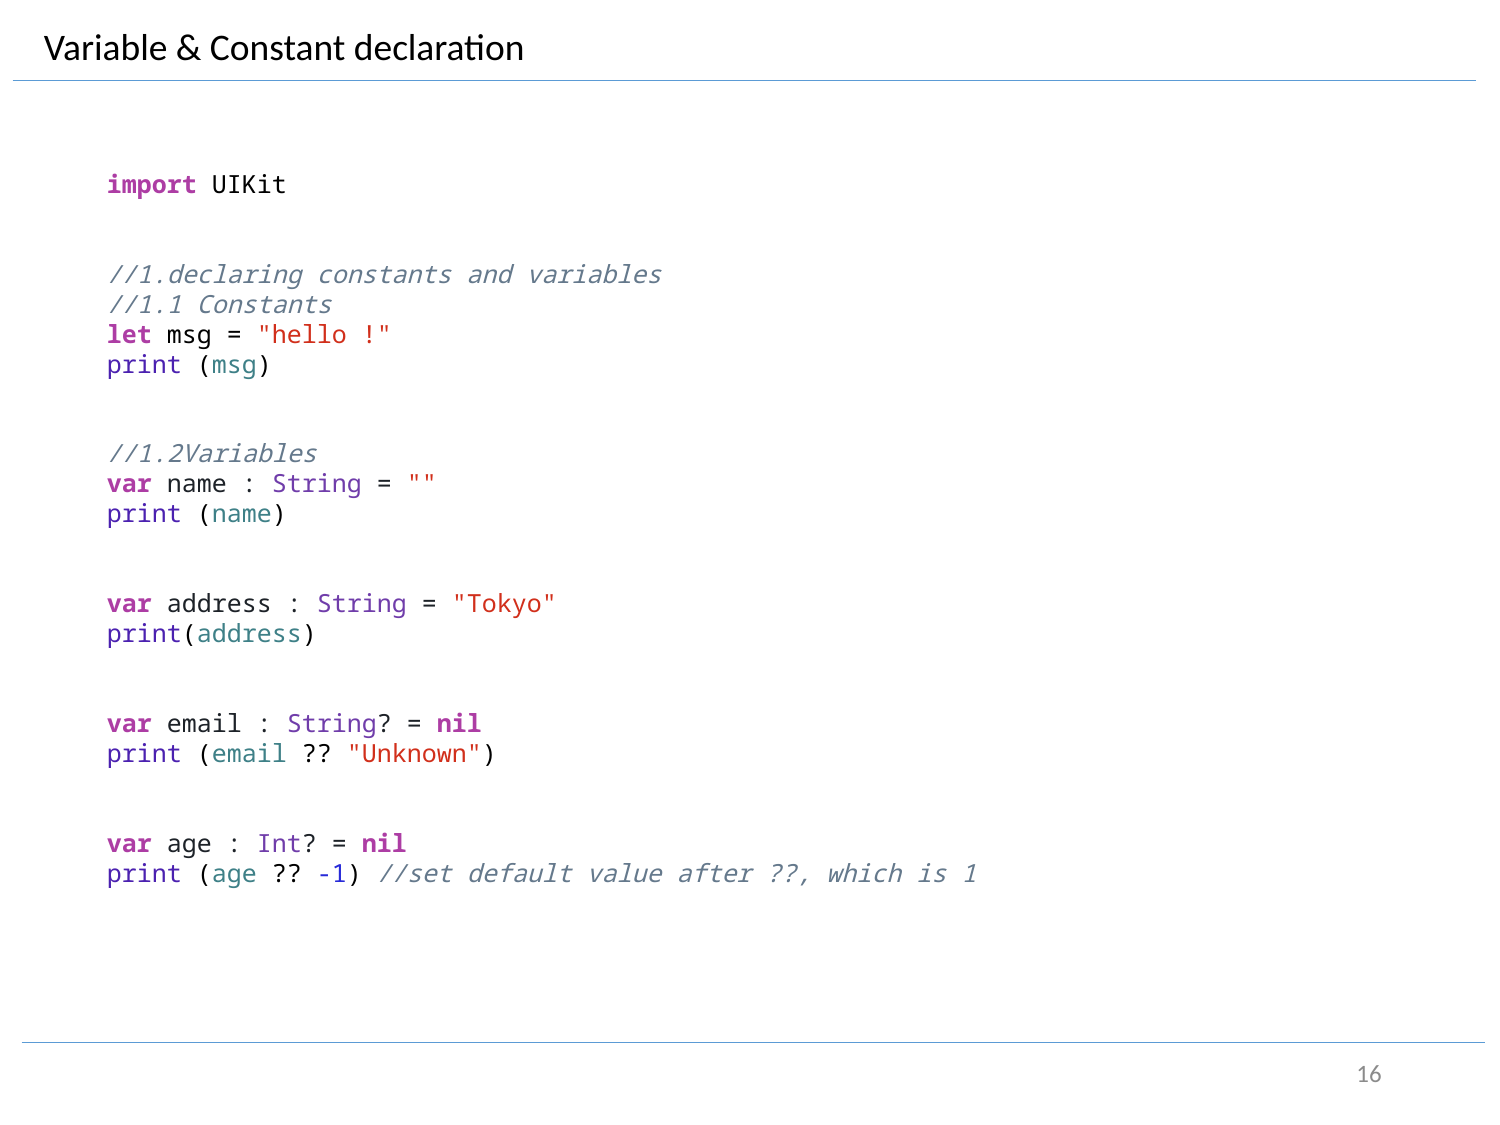

Variable & Constant declaration
import UIKit

//1.declaring constants and variables
//1.1 Constants
let msg = "hello !"
print (msg)

//1.2Variables
var name : String = ""
print (name)

var address : String = "Tokyo"
print(address)

var email : String? = nil
print (email ?? "Unknown")

var age : Int? = nil
print (age ?? -1) //set default value after ??, which is 1

16